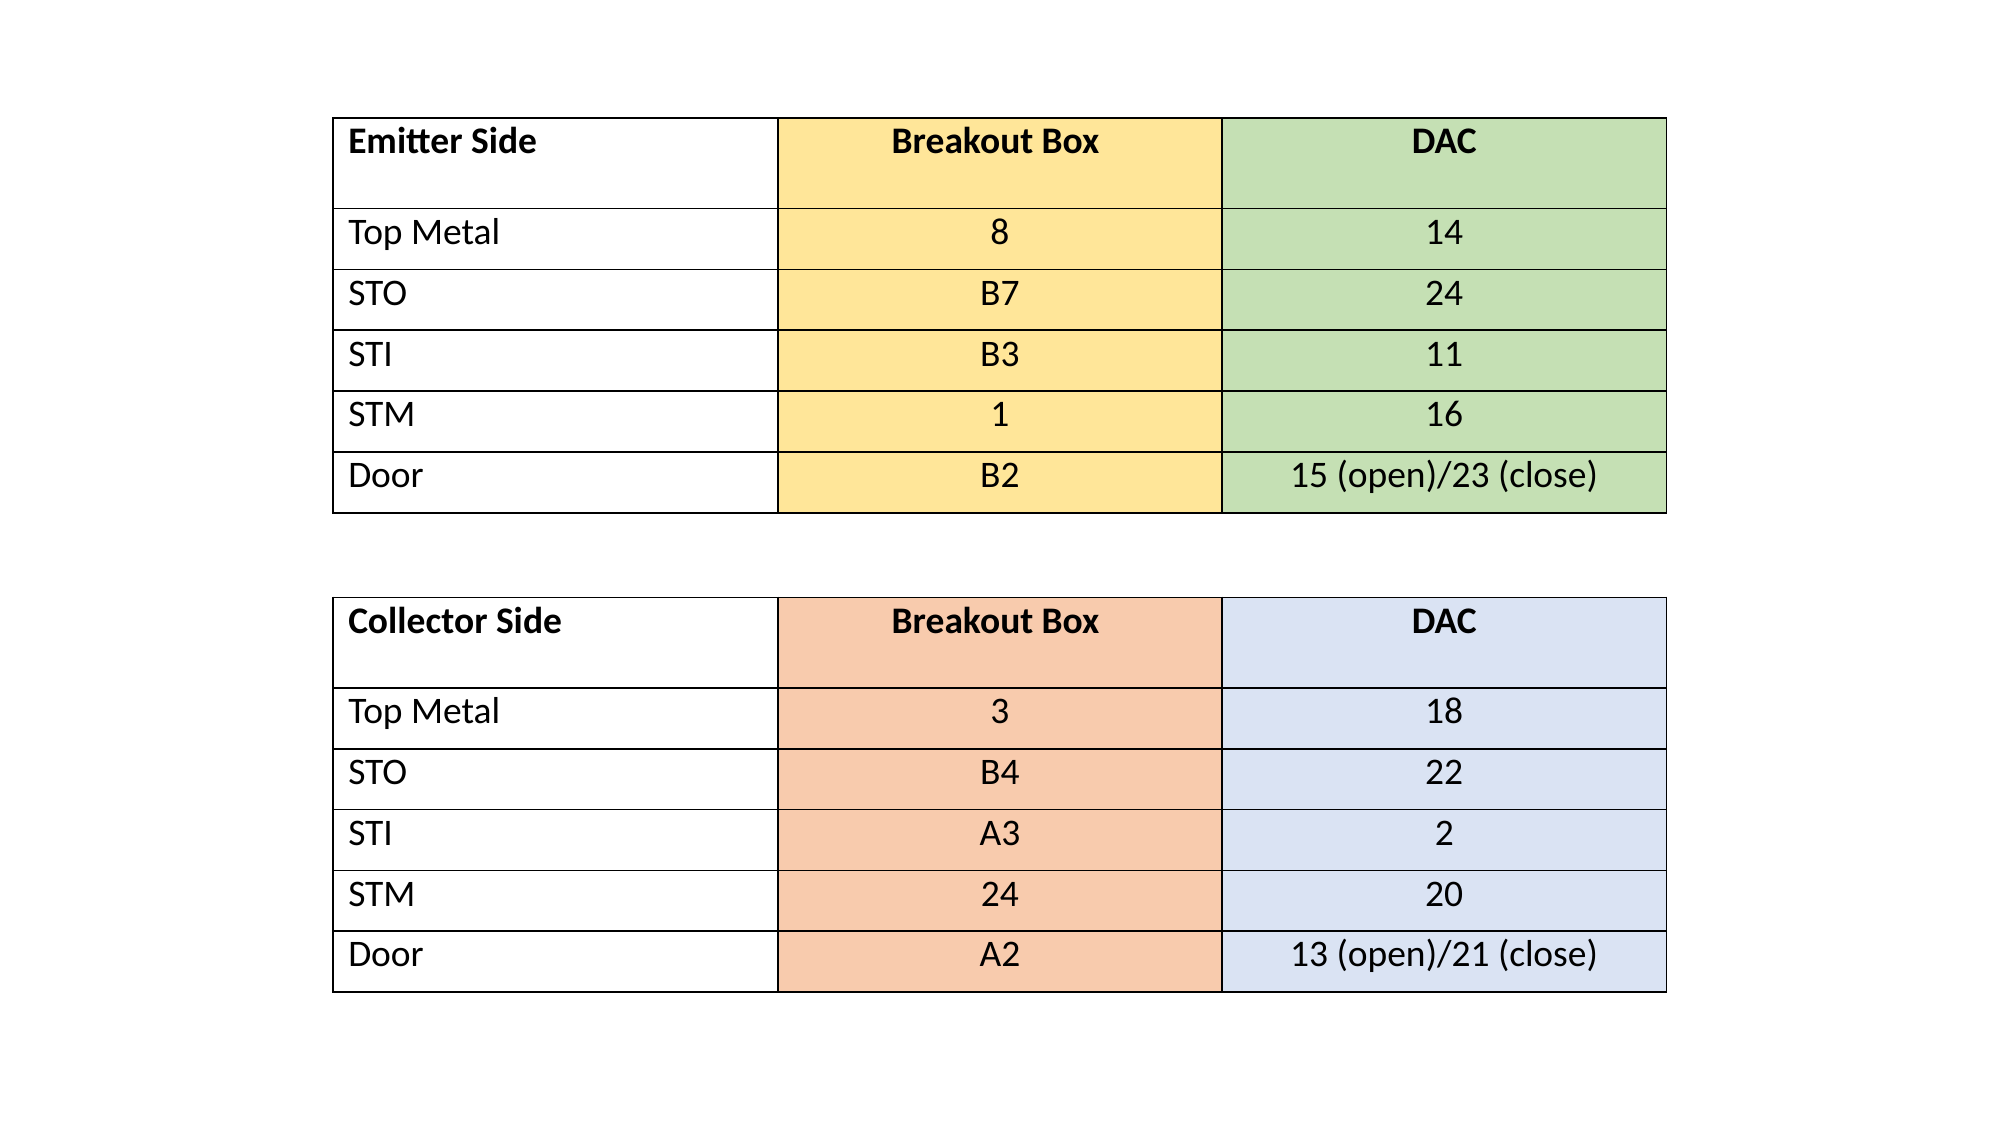

| Emitter Side | Breakout Box | DAC |
| --- | --- | --- |
| Top Metal | 8 | 14 |
| STO | B7 | 24 |
| STI | B3 | 11 |
| STM | 1 | 16 |
| Door | B2 | 15 (open)/23 (close) |
| Collector Side | Breakout Box | DAC |
| --- | --- | --- |
| Top Metal | 3 | 18 |
| STO | B4 | 22 |
| STI | A3 | 2 |
| STM | 24 | 20 |
| Door | A2 | 13 (open)/21 (close) |